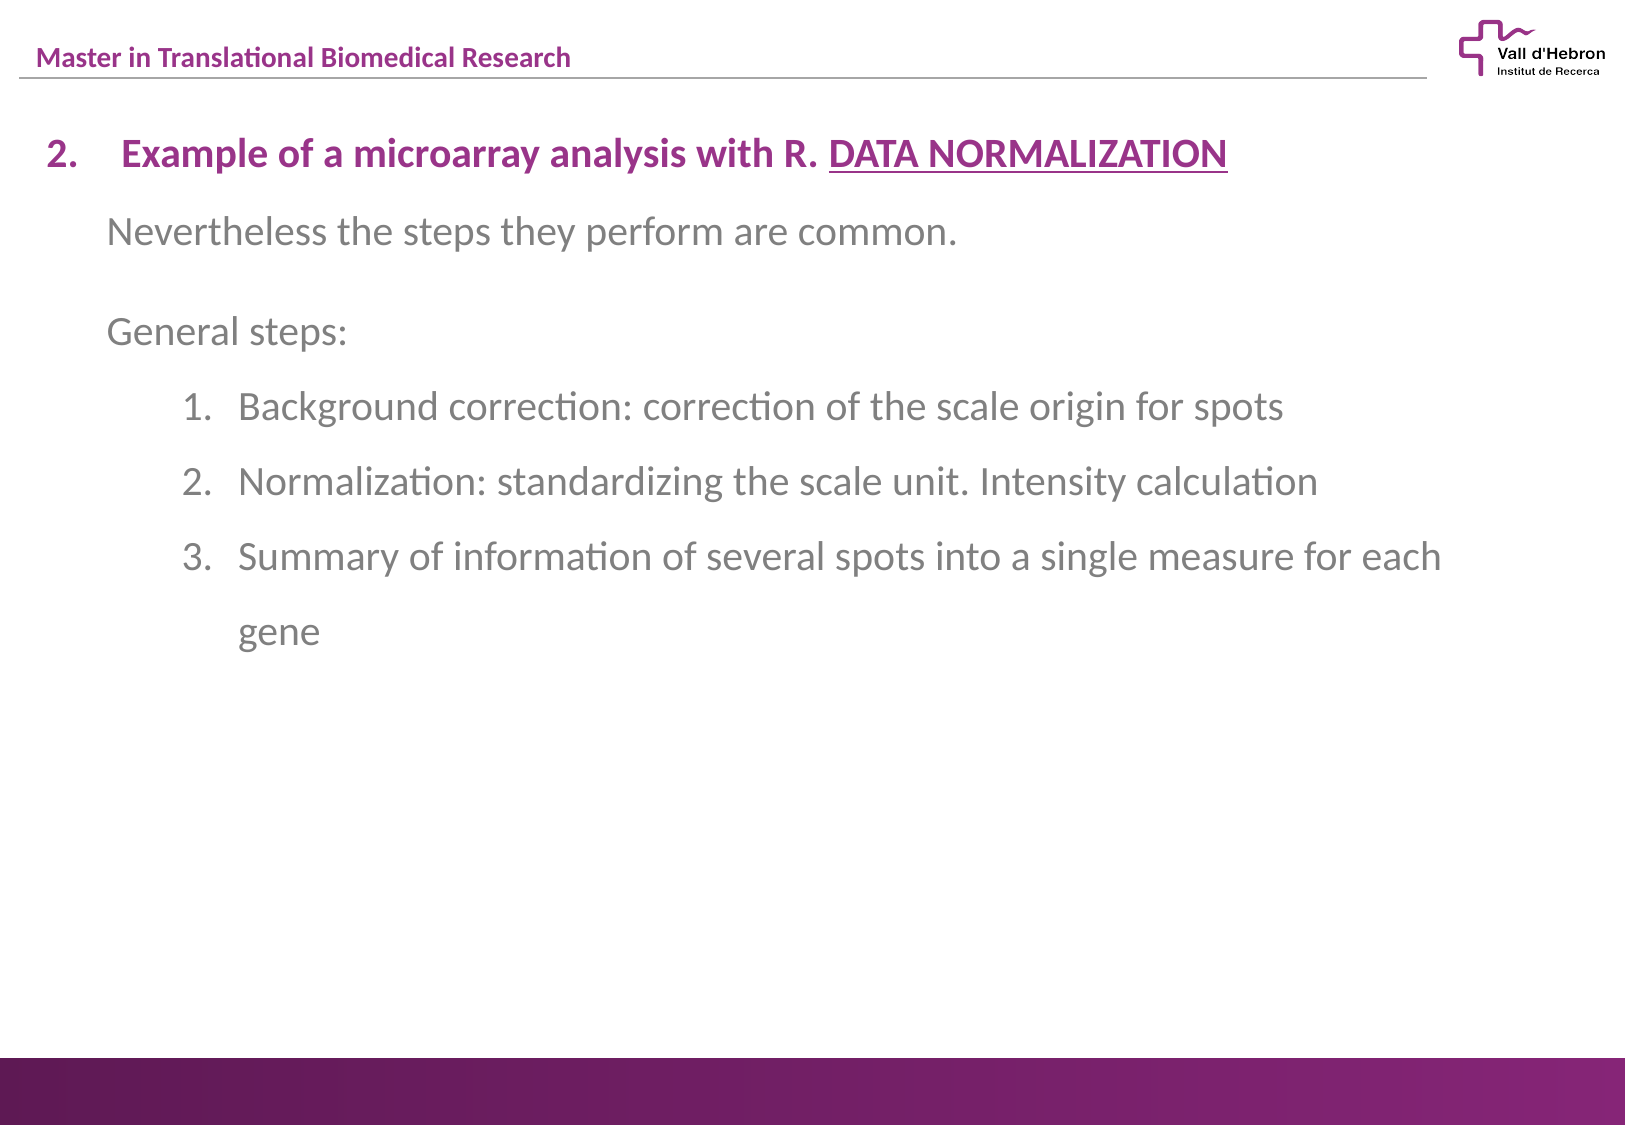

Example of a microarray analysis with R. DATA NORMALIZATION
Nevertheless the steps they perform are common.

General steps:
Background correction: correction of the scale origin for spots
Normalization: standardizing the scale unit. Intensity calculation
Summary of information of several spots into a single measure for each gene